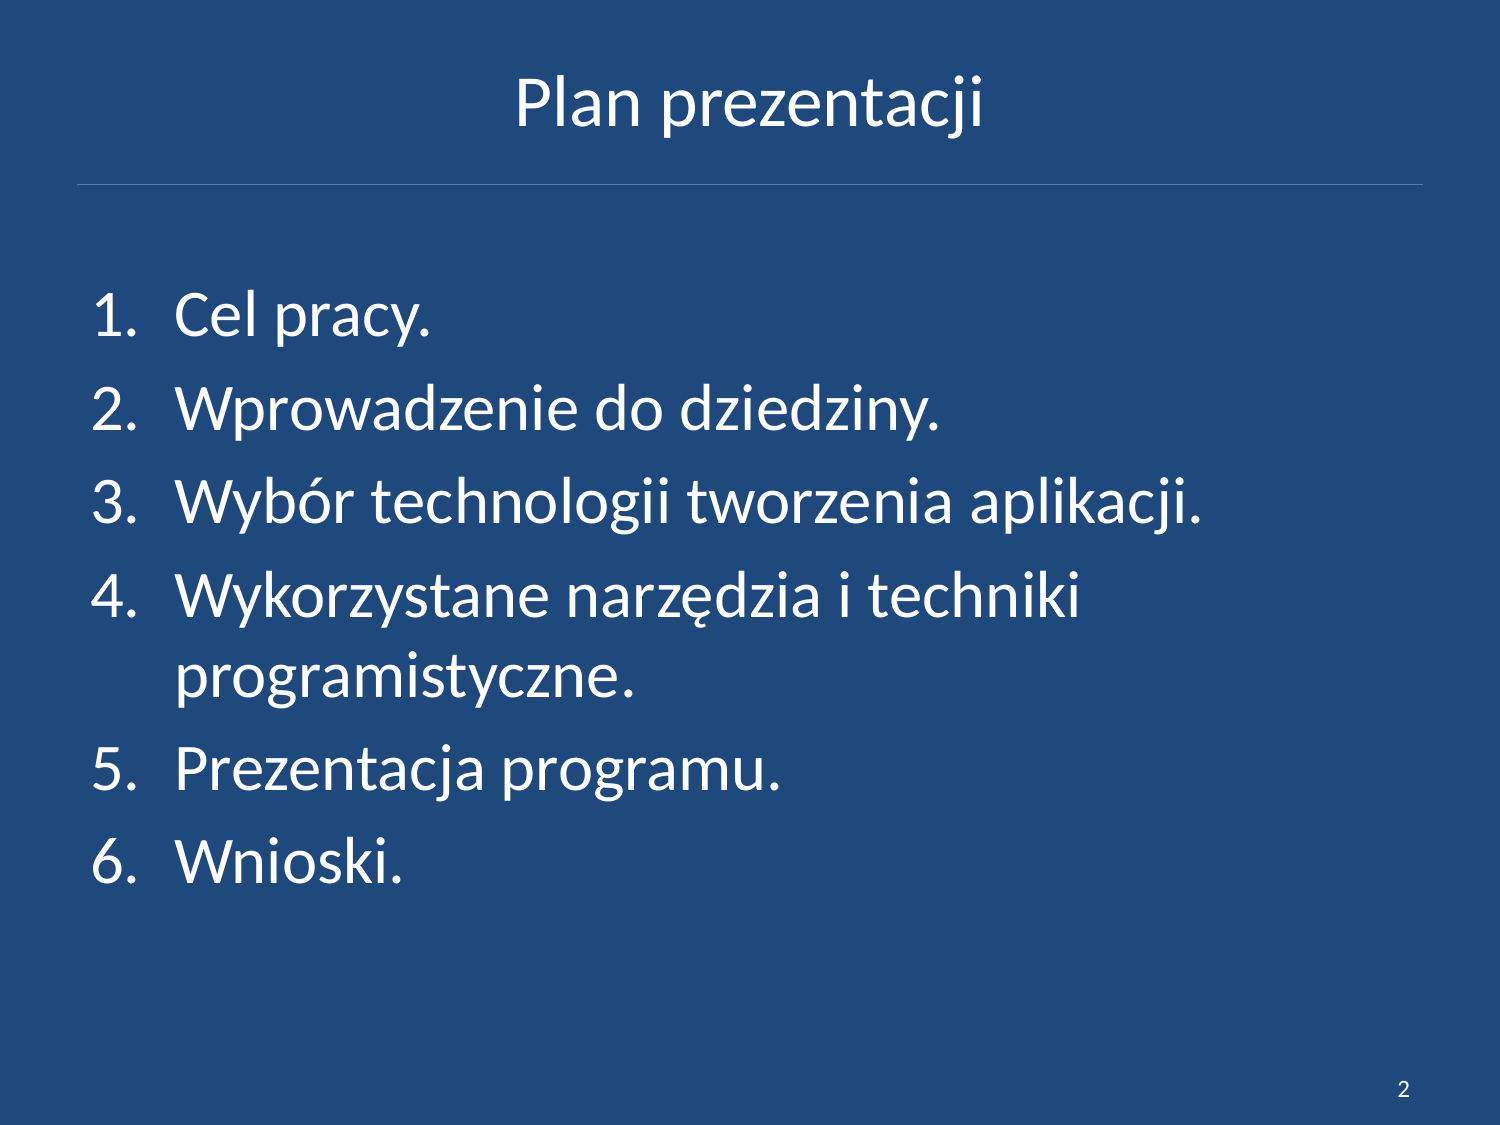

# Plan prezentacji
Cel pracy.
Wprowadzenie do dziedziny.
Wybór technologii tworzenia aplikacji.
Wykorzystane narzędzia i techniki programistyczne.
Prezentacja programu.
Wnioski.
2